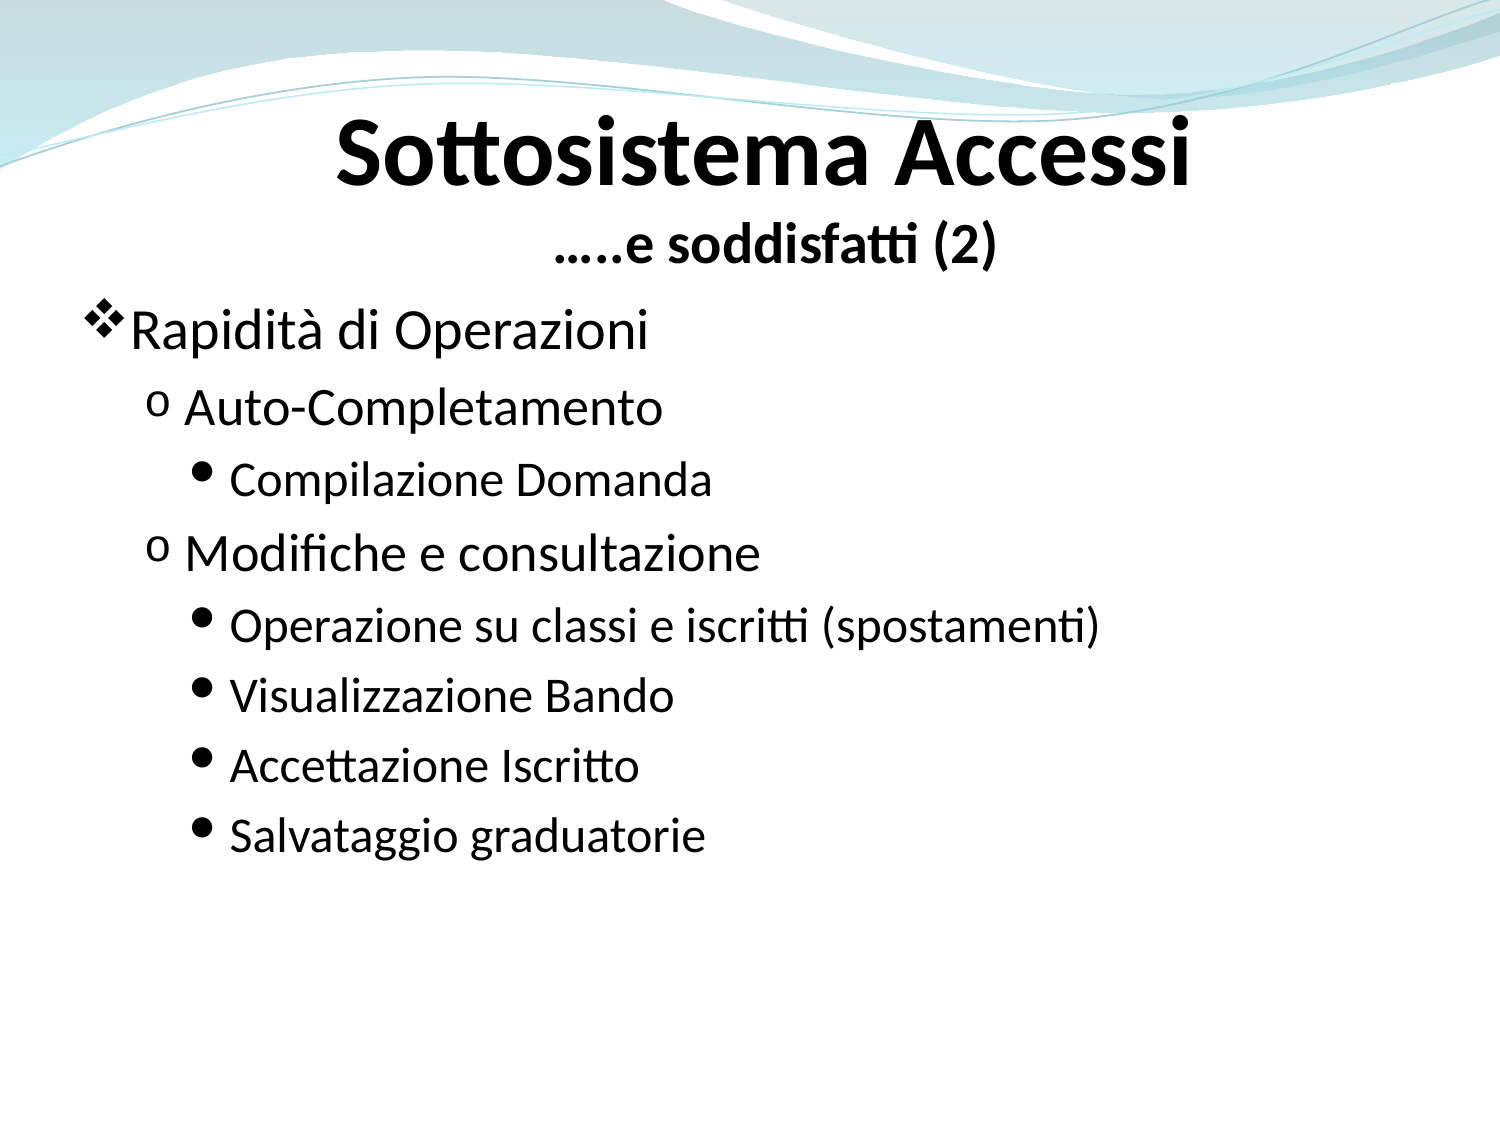

Sottosistema Accessi
…..e soddisfatti (2)

Rapidità di Operazioni
Auto-Completamento
Compilazione Domanda
Modifiche e consultazione
Operazione su classi e iscritti (spostamenti)
Visualizzazione Bando
Accettazione Iscritto
Salvataggio graduatorie